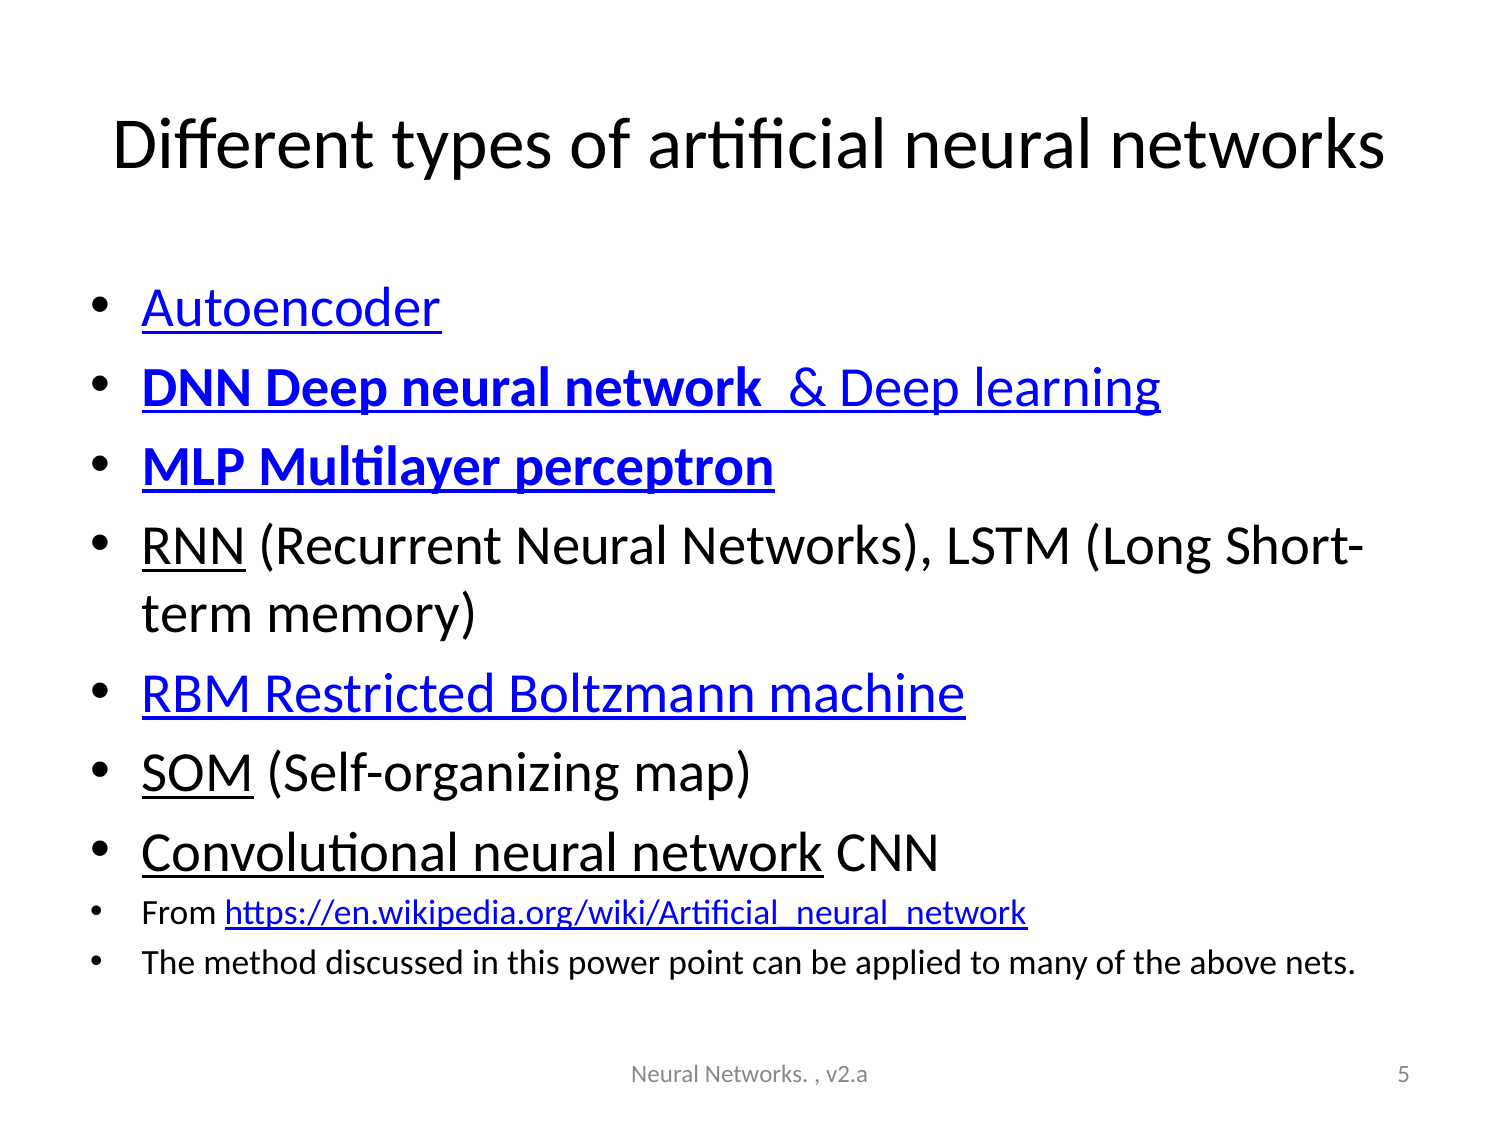

# Different types of artificial neural networks
Autoencoder
DNN Deep neural network  & Deep learning
MLP Multilayer perceptron
RNN (Recurrent Neural Networks), LSTM (Long Short-term memory)
RBM Restricted Boltzmann machine
SOM (Self-organizing map)
Convolutional neural network CNN
From https://en.wikipedia.org/wiki/Artificial_neural_network
The method discussed in this power point can be applied to many of the above nets.
Neural Networks. , v2.a
5